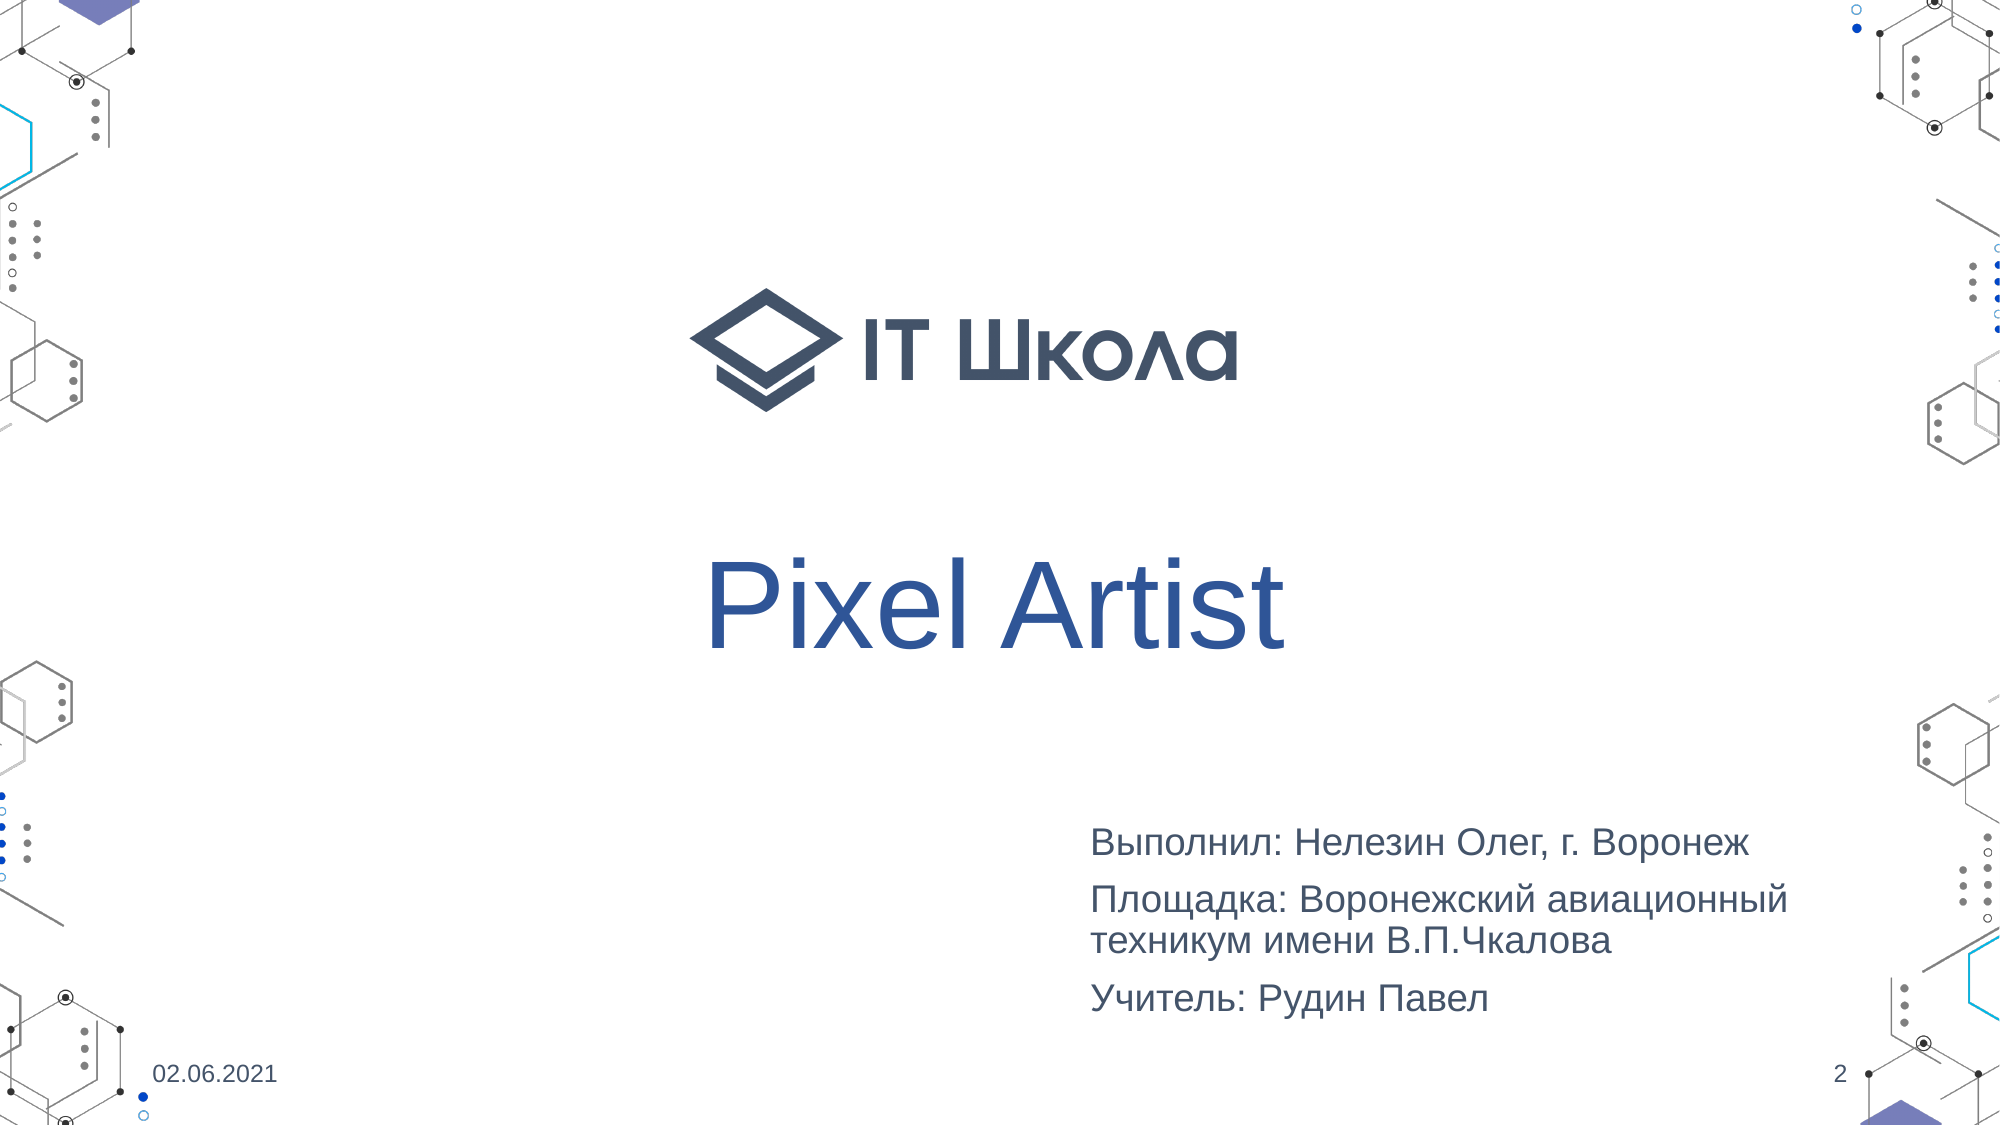

# Pixel Artist
Выполнил: Нелезин Олег, г. Воронеж
Площадка: Воронежский авиационный техникум имени В.П.Чкалова
Учитель: Рудин Павел

02.06.2021
2